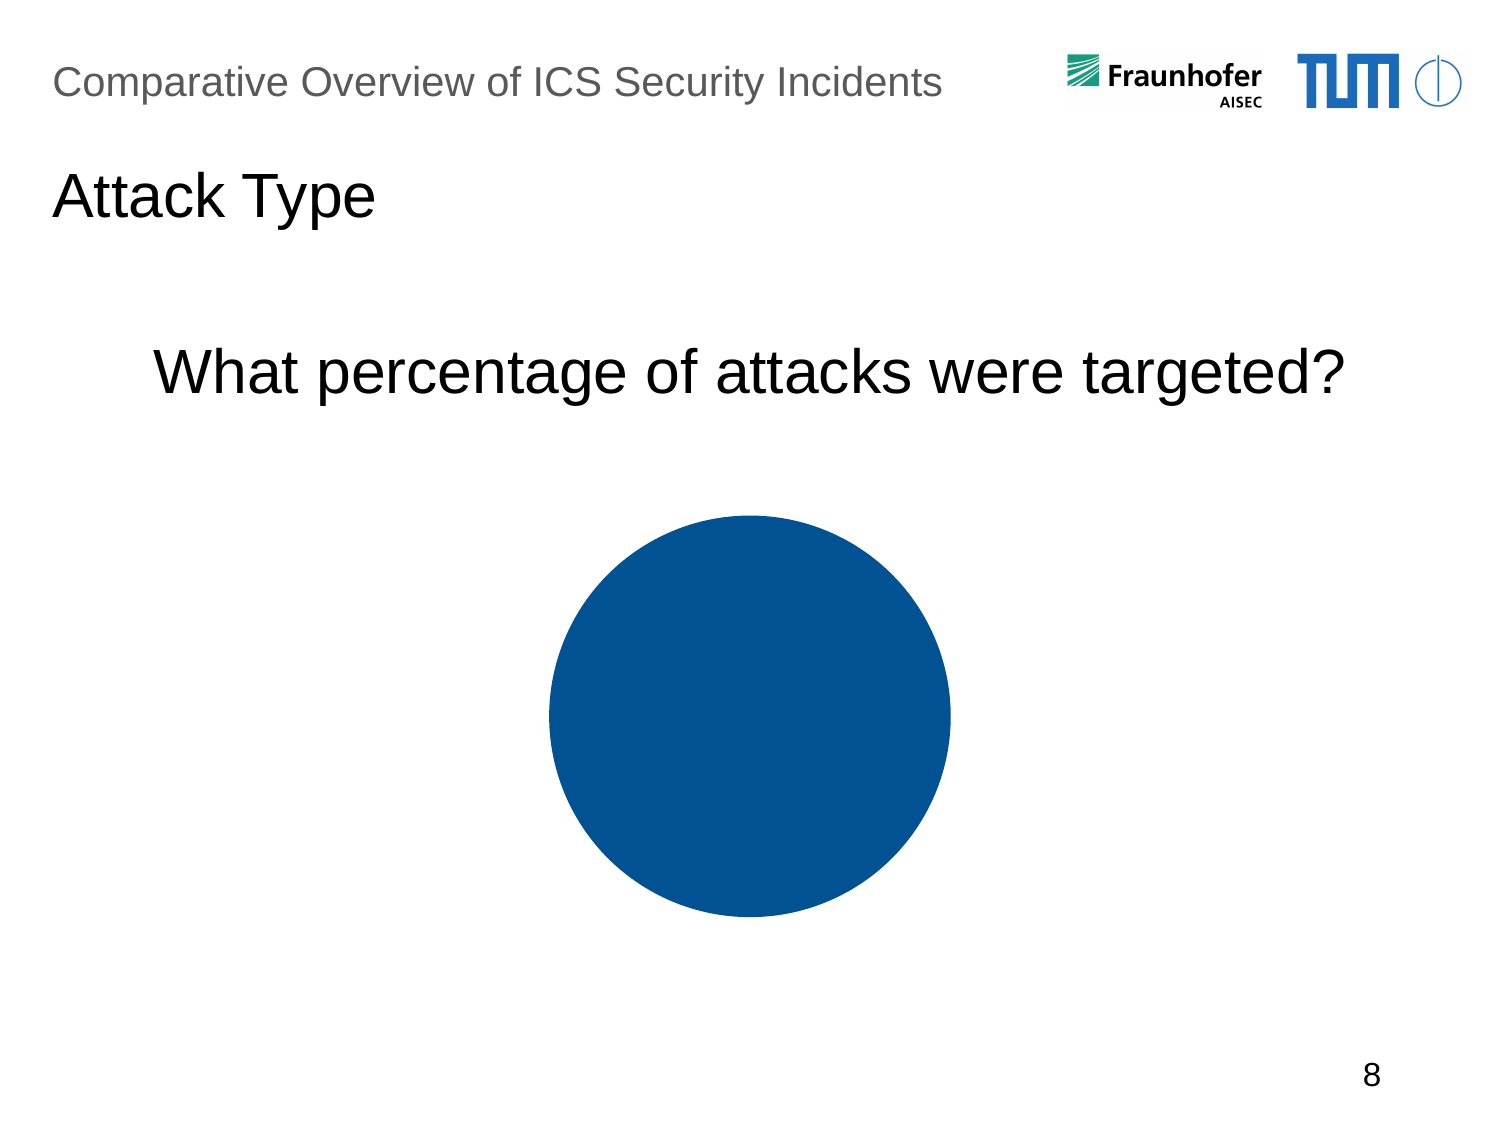

Comparative Overview of ICS Security Incidents
# Attack Type
What percentage of attacks were targeted?

8